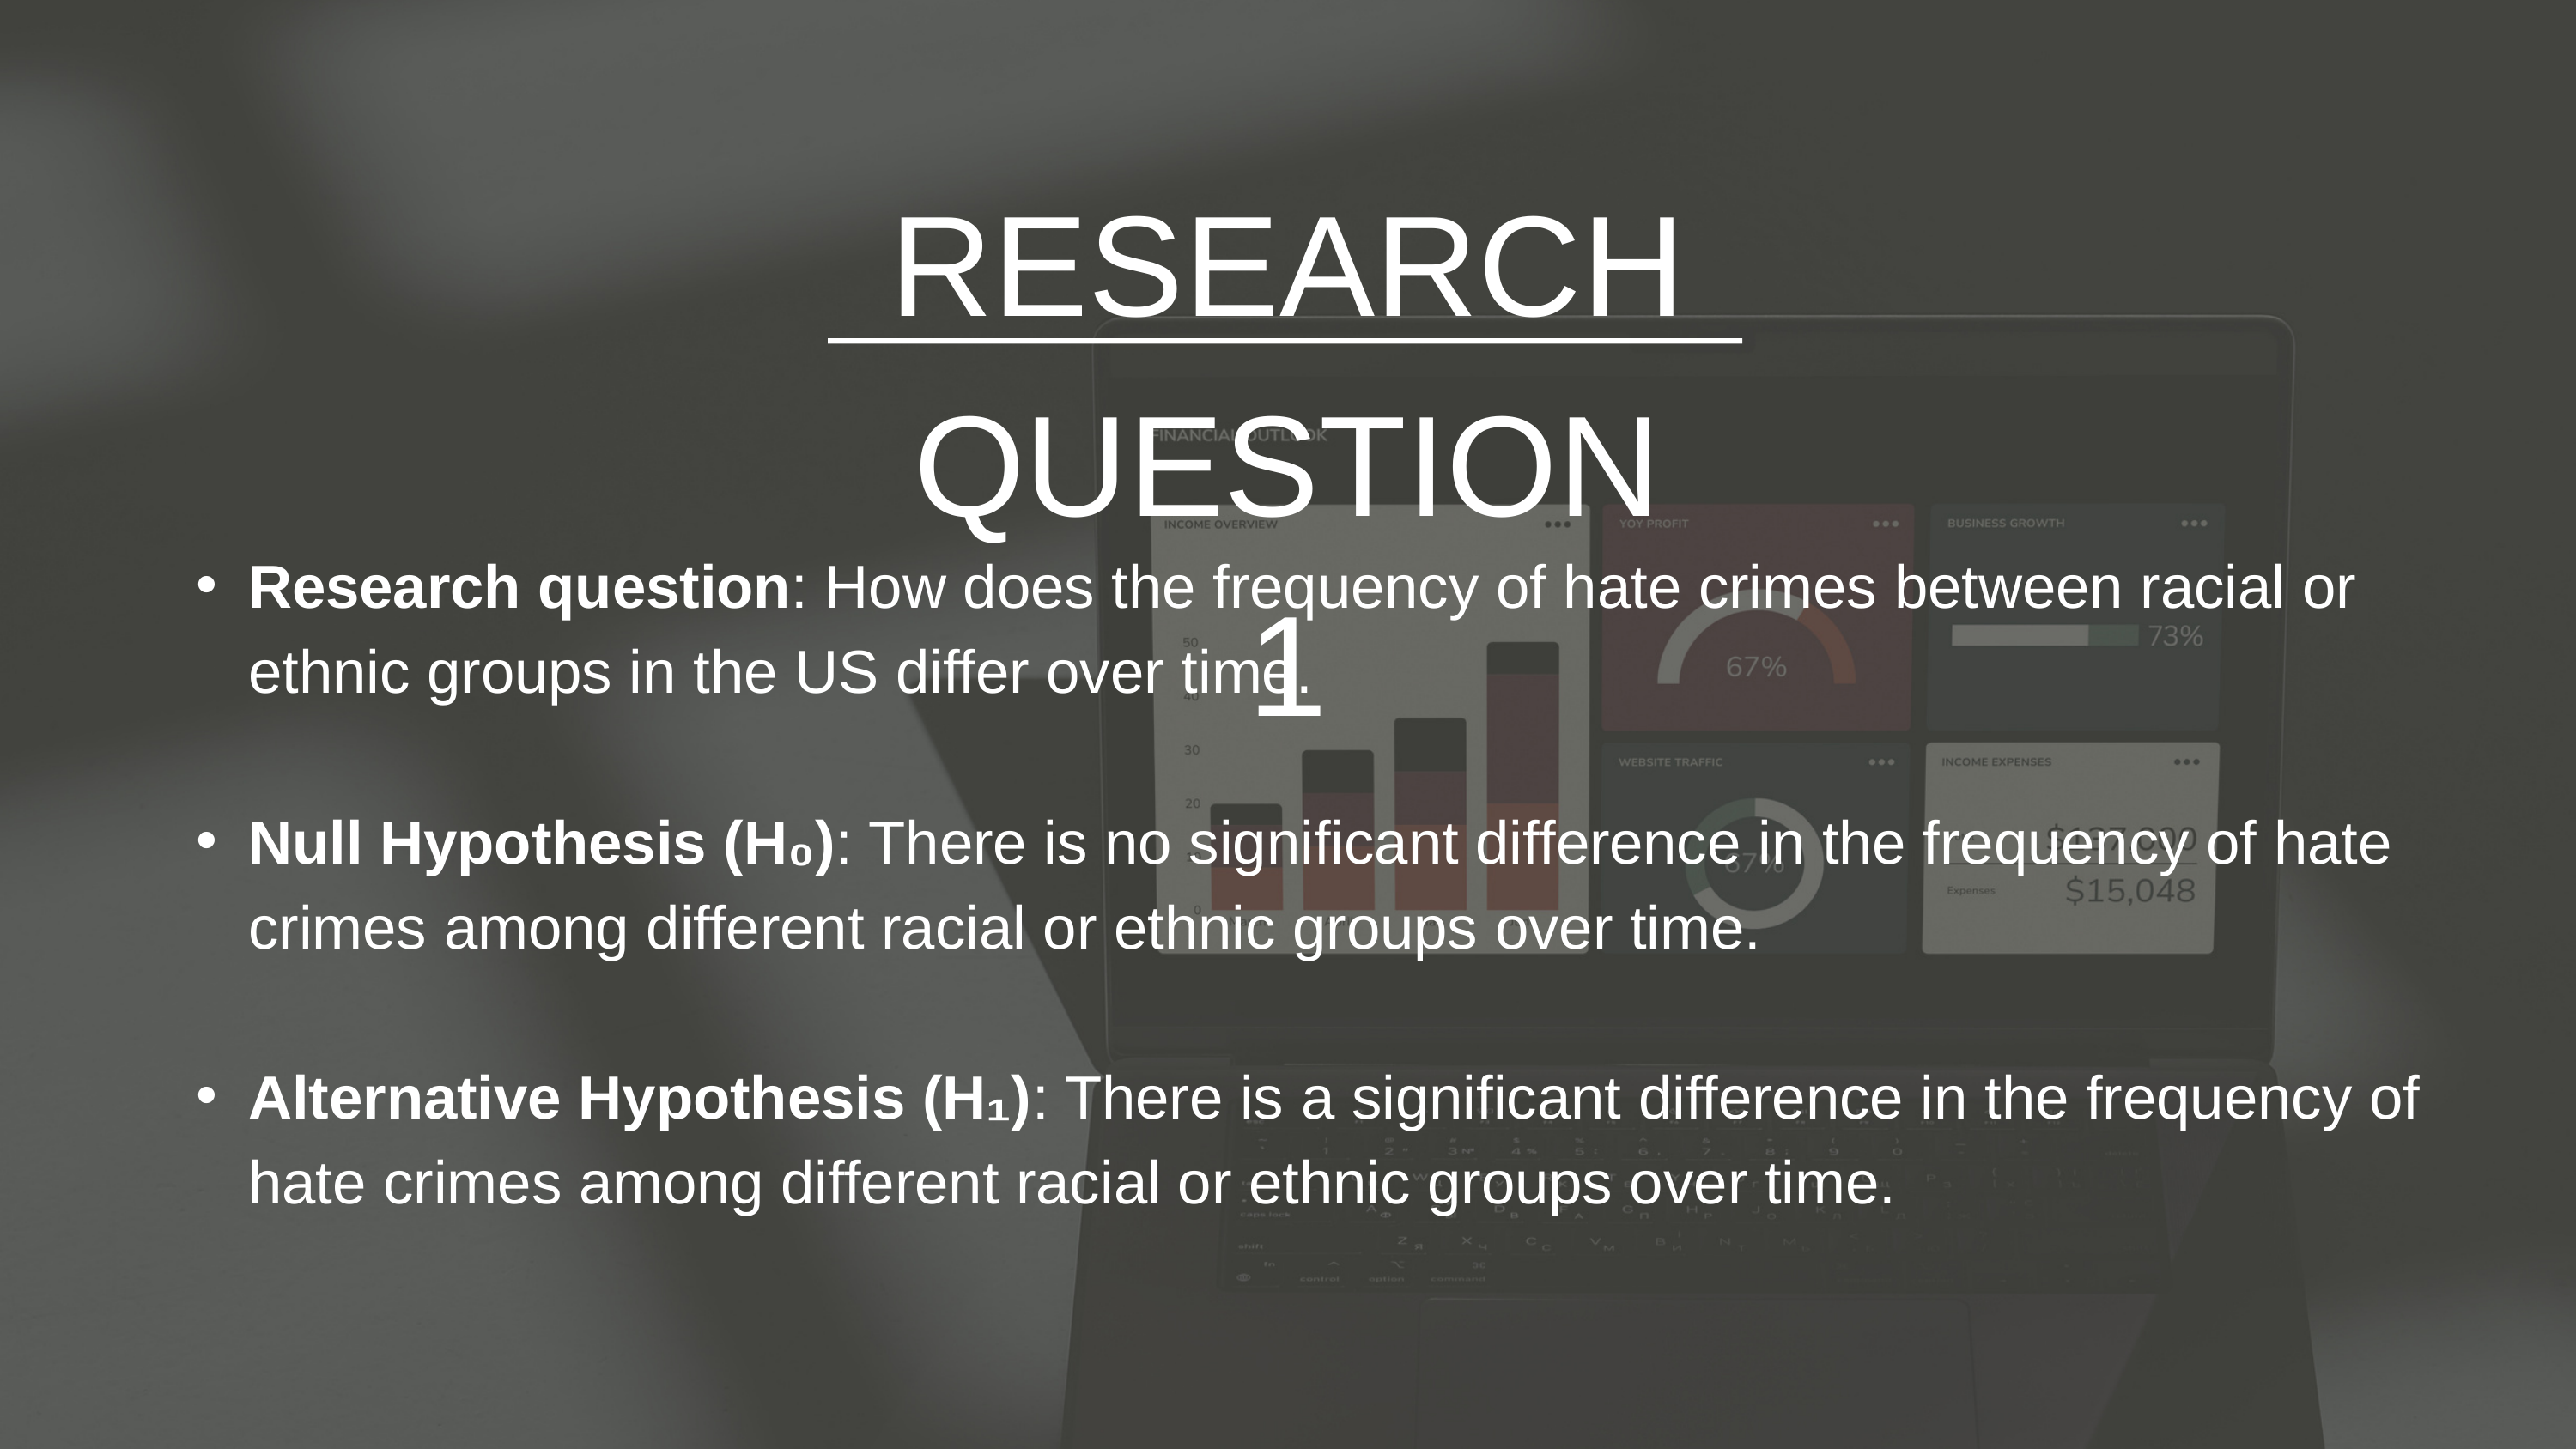

RESEARCH QUESTION 1

Research question: How does the frequency of hate crimes between racial or ethnic groups in the US differ over time.

Null Hypothesis (H₀): There is no significant difference in the frequency of hate crimes among different racial or ethnic groups over time.

Alternative Hypothesis (H₁): There is a significant difference in the frequency of hate crimes among different racial or ethnic groups over time.